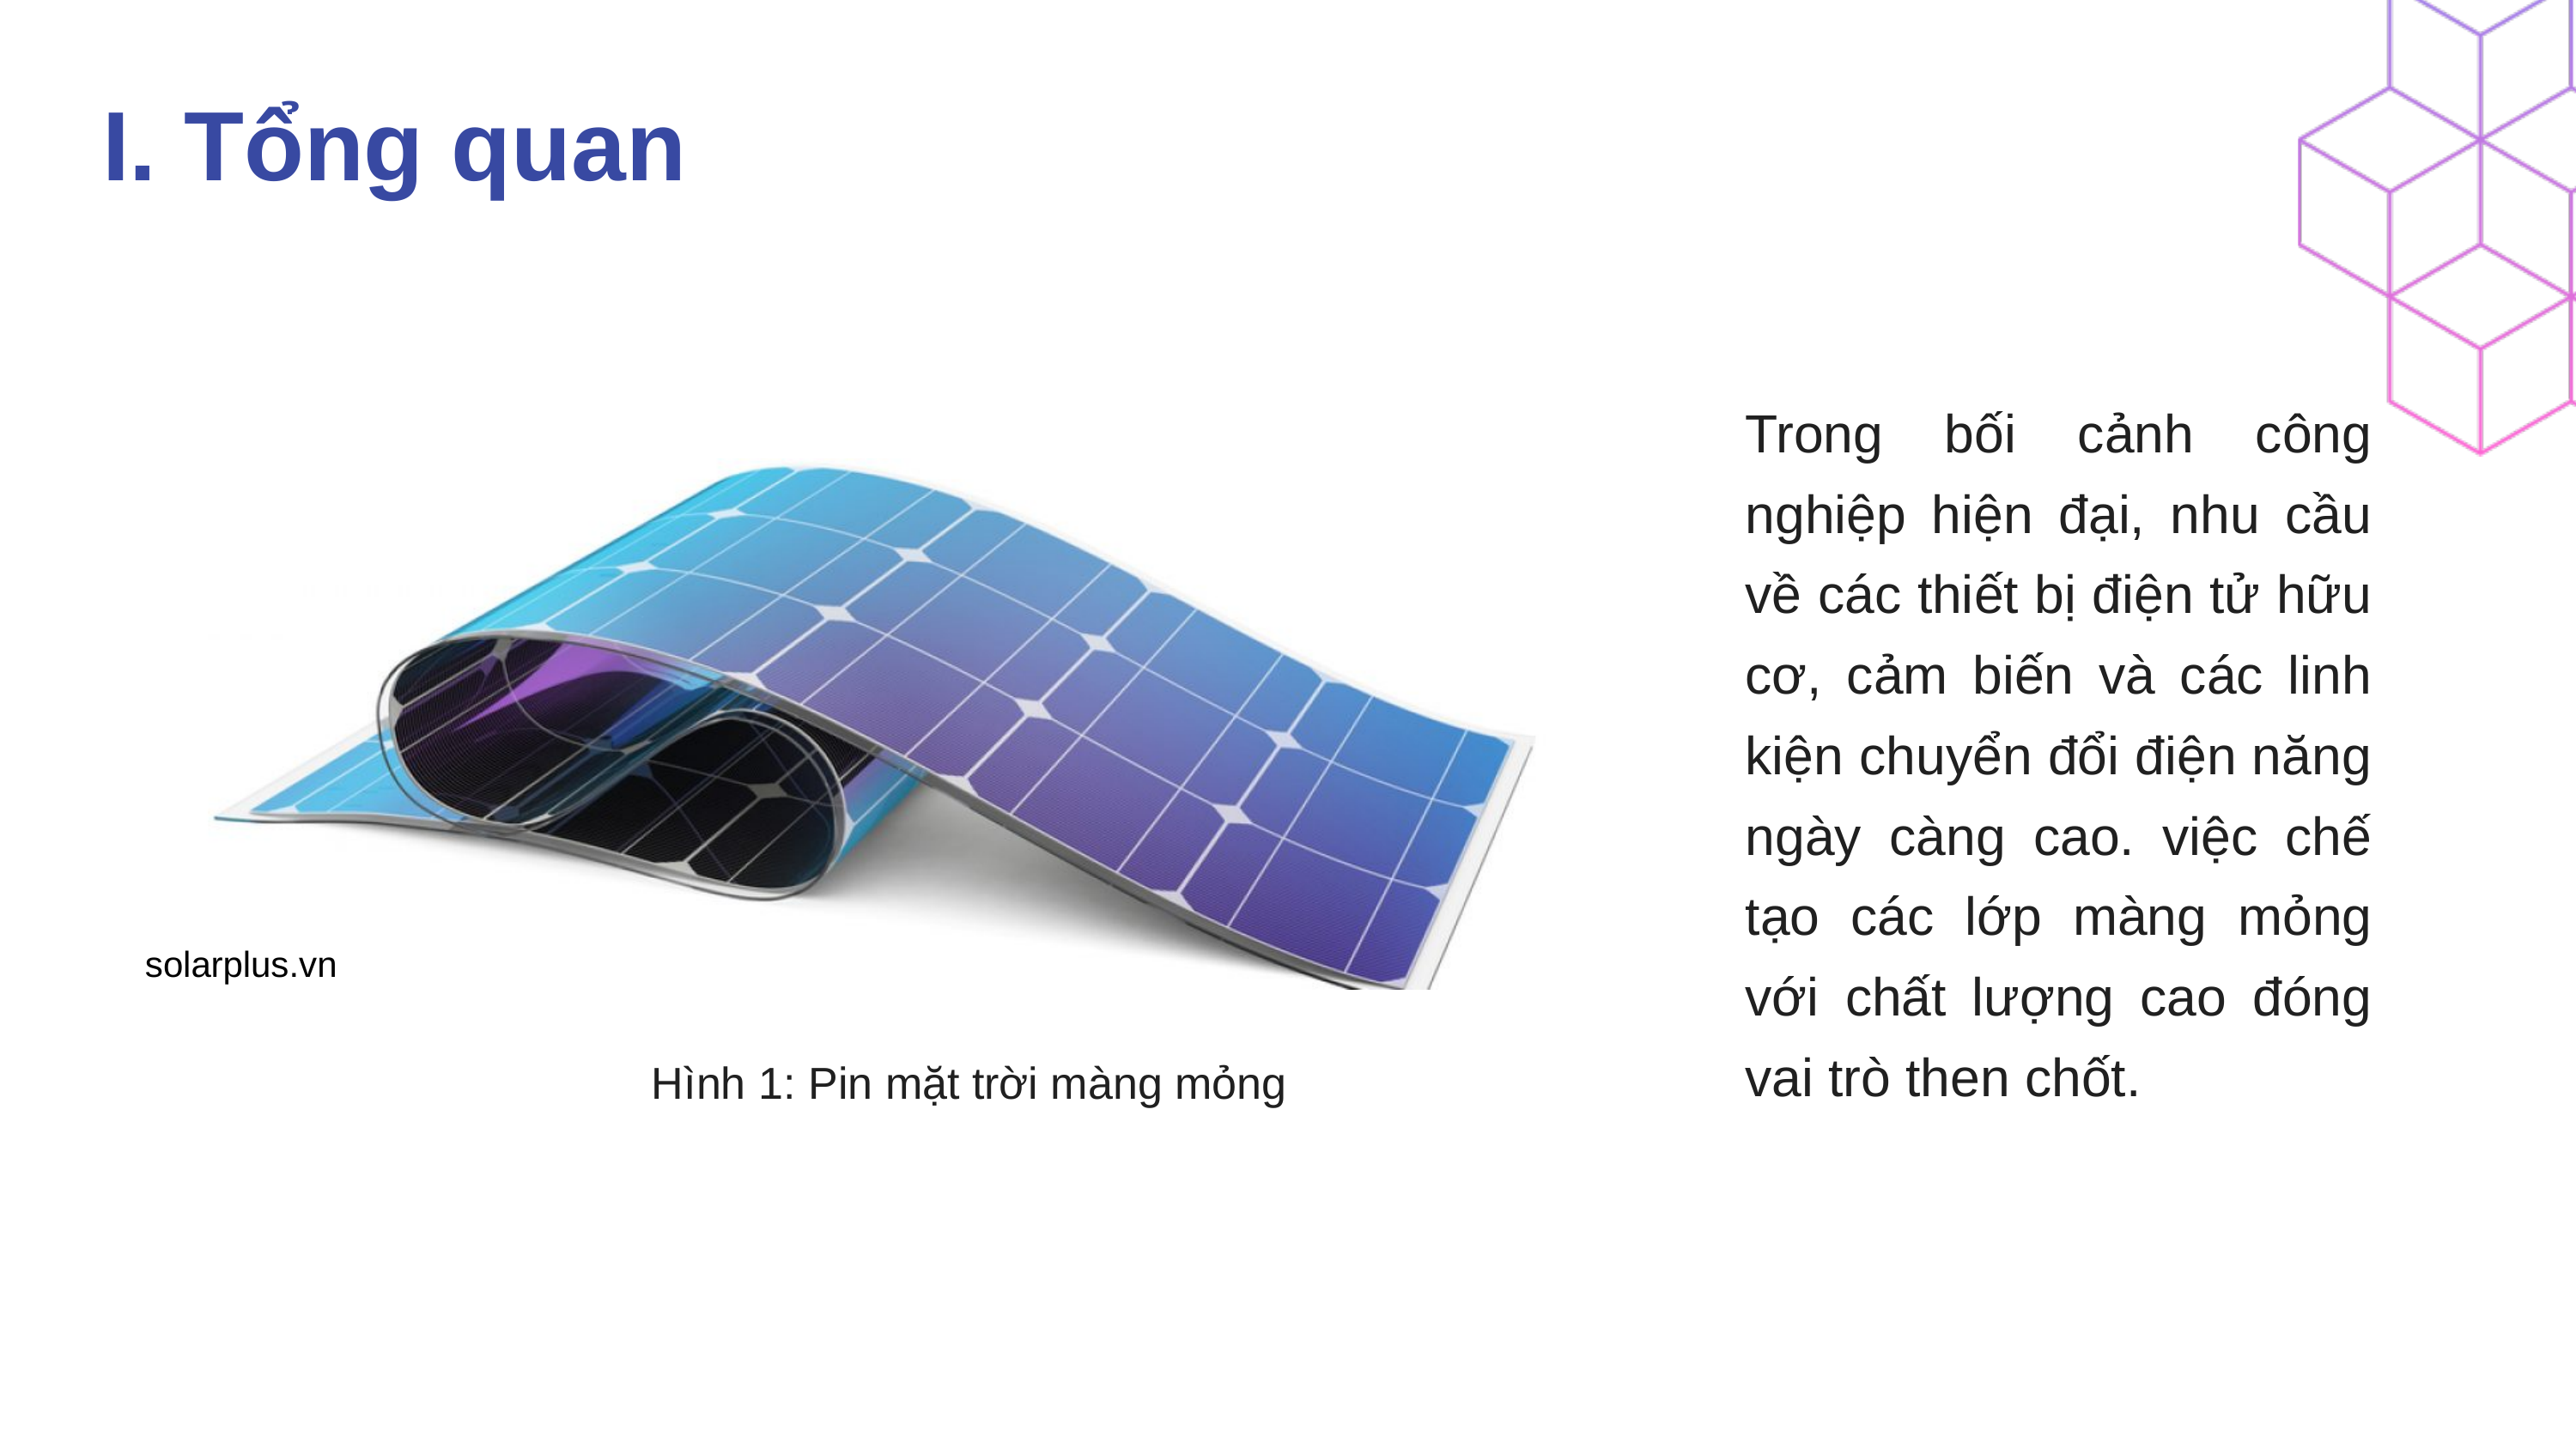

I. Tổng quan
nguyendinhthe - voz.vn
Trong bối cảnh công nghiệp hiện đại, nhu cầu về các thiết bị điện tử hữu cơ, cảm biến và các linh kiện chuyển đổi điện năng ngày càng cao. việc chế tạo các lớp màng mỏng với chất lượng cao đóng vai trò then chốt.

solarplus.vn
Hình 1: Pin mặt trời màng mỏng